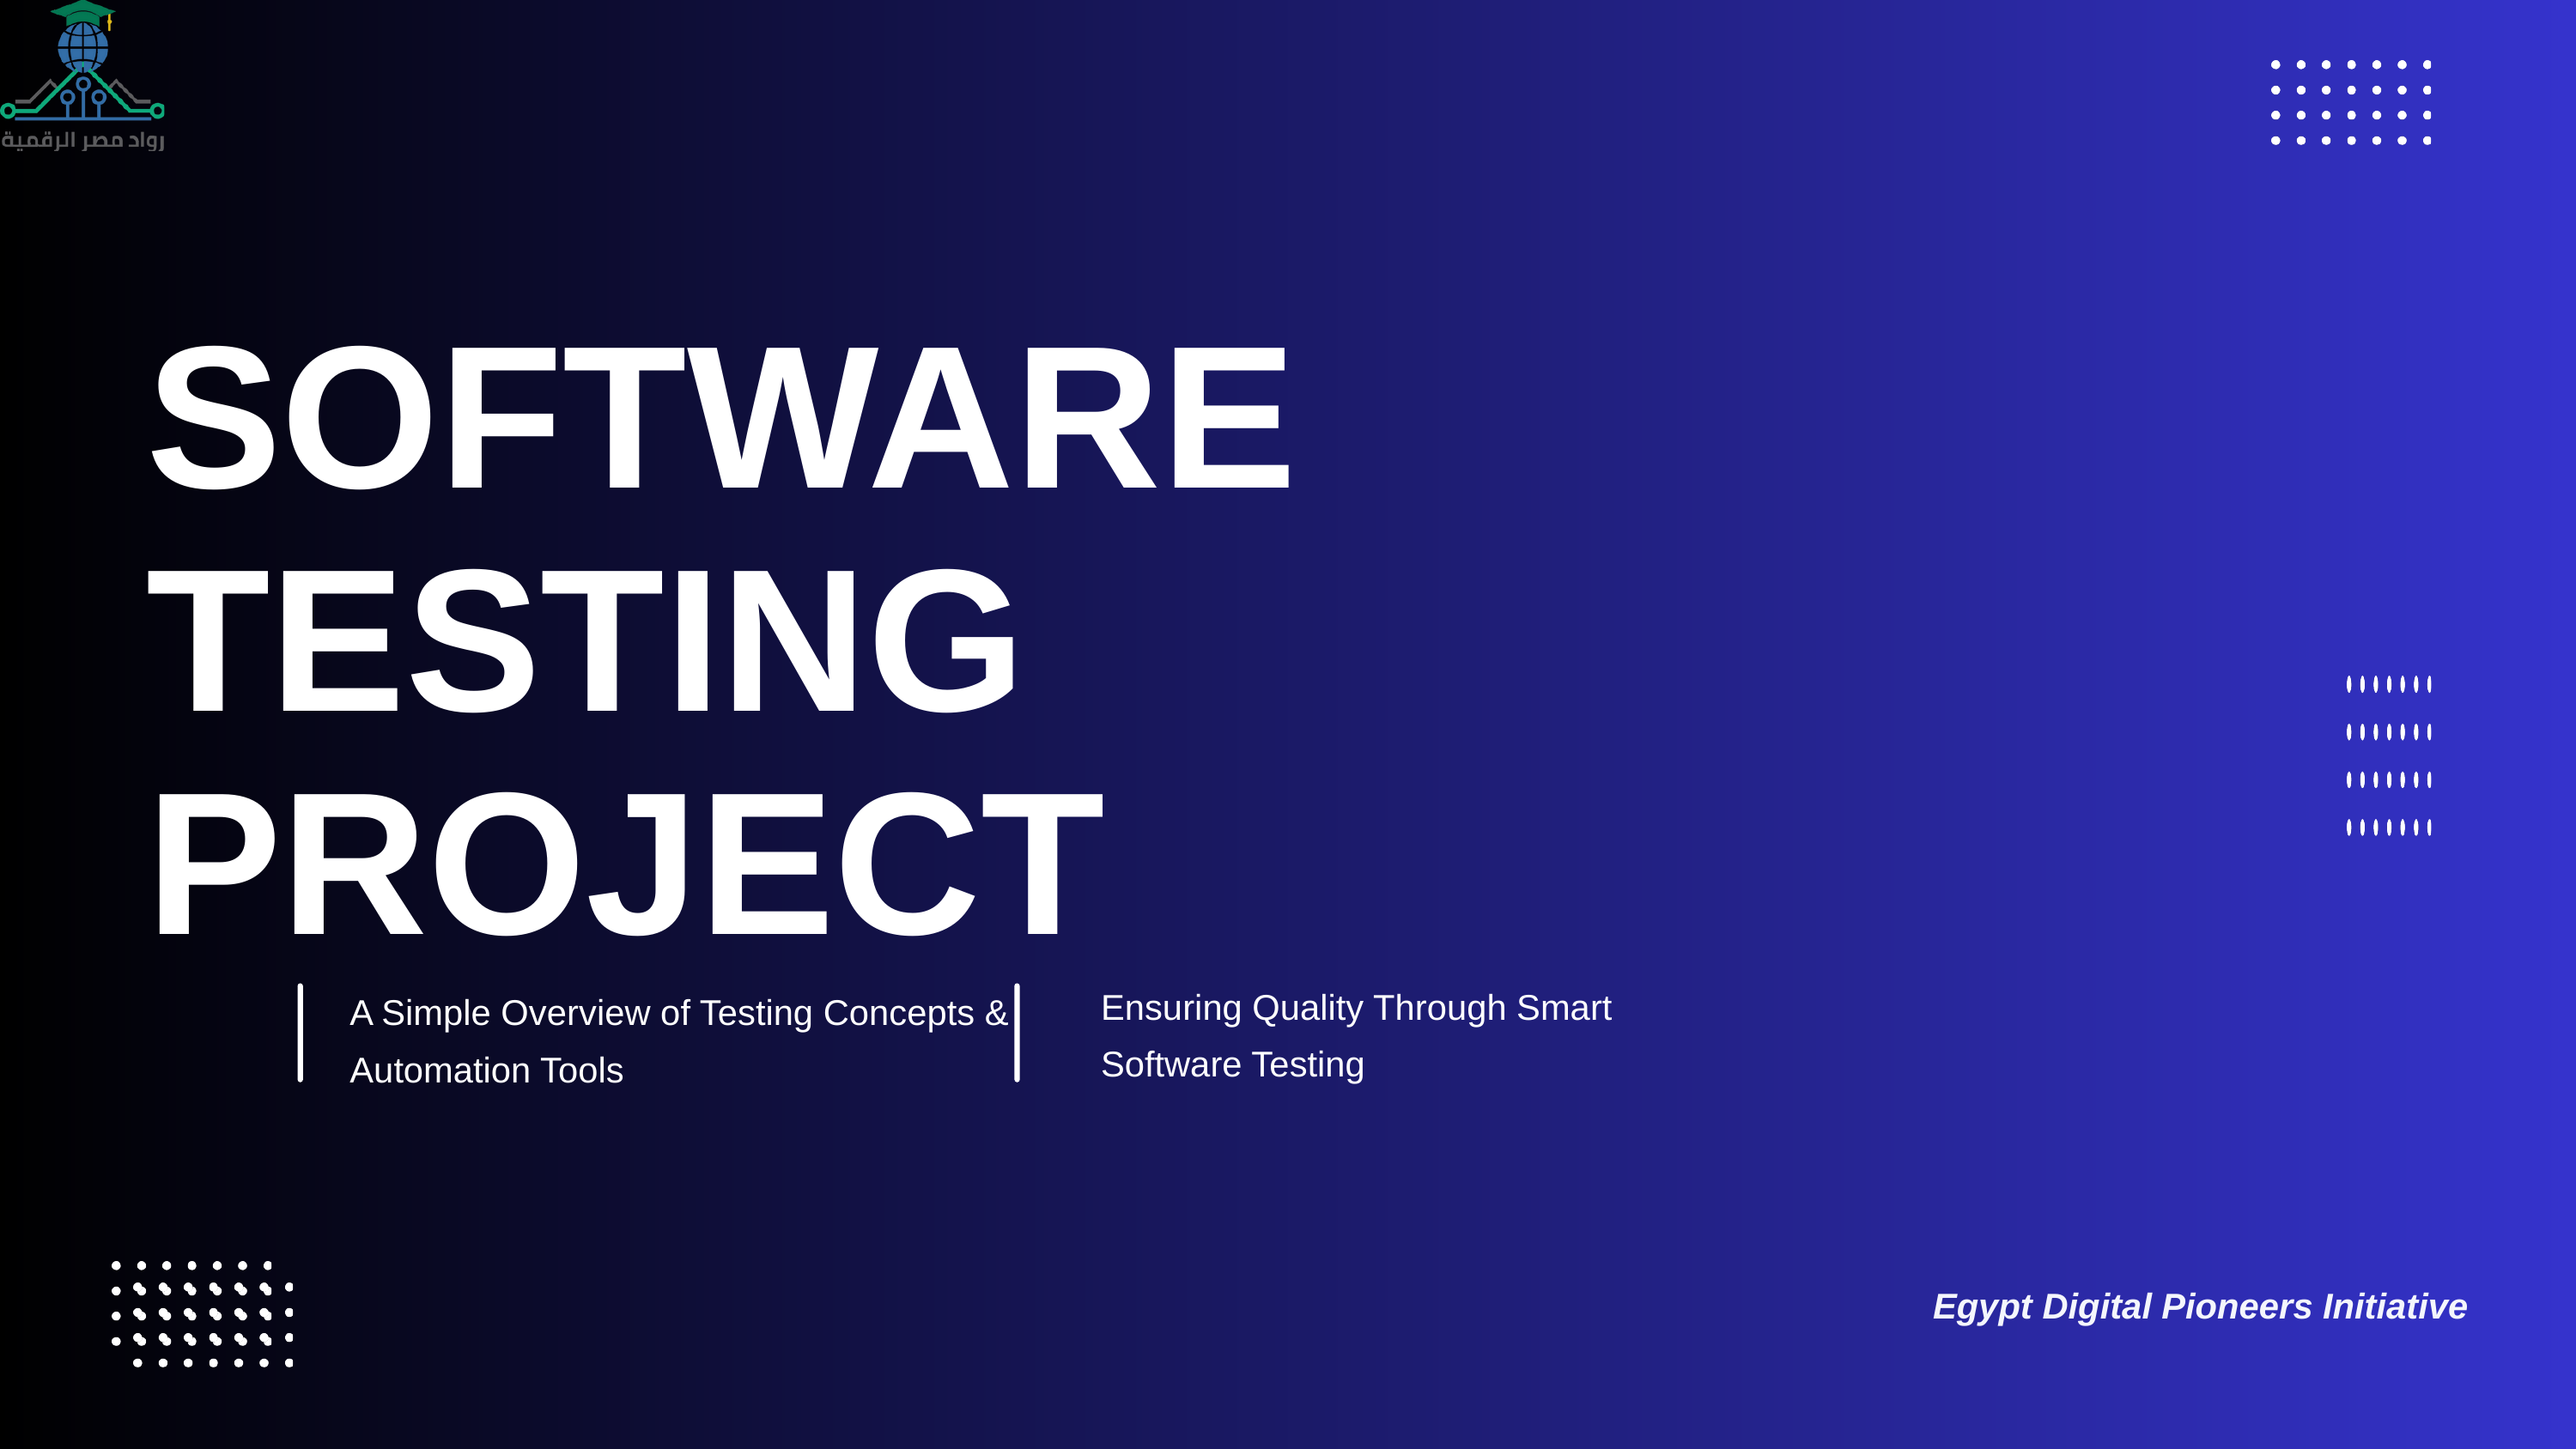

SOFTWARE TESTING PROJECT

Ensuring Quality Through Smart Software Testing

A Simple Overview of Testing Concepts & Automation Tools

Egypt Digital Pioneers Initiative